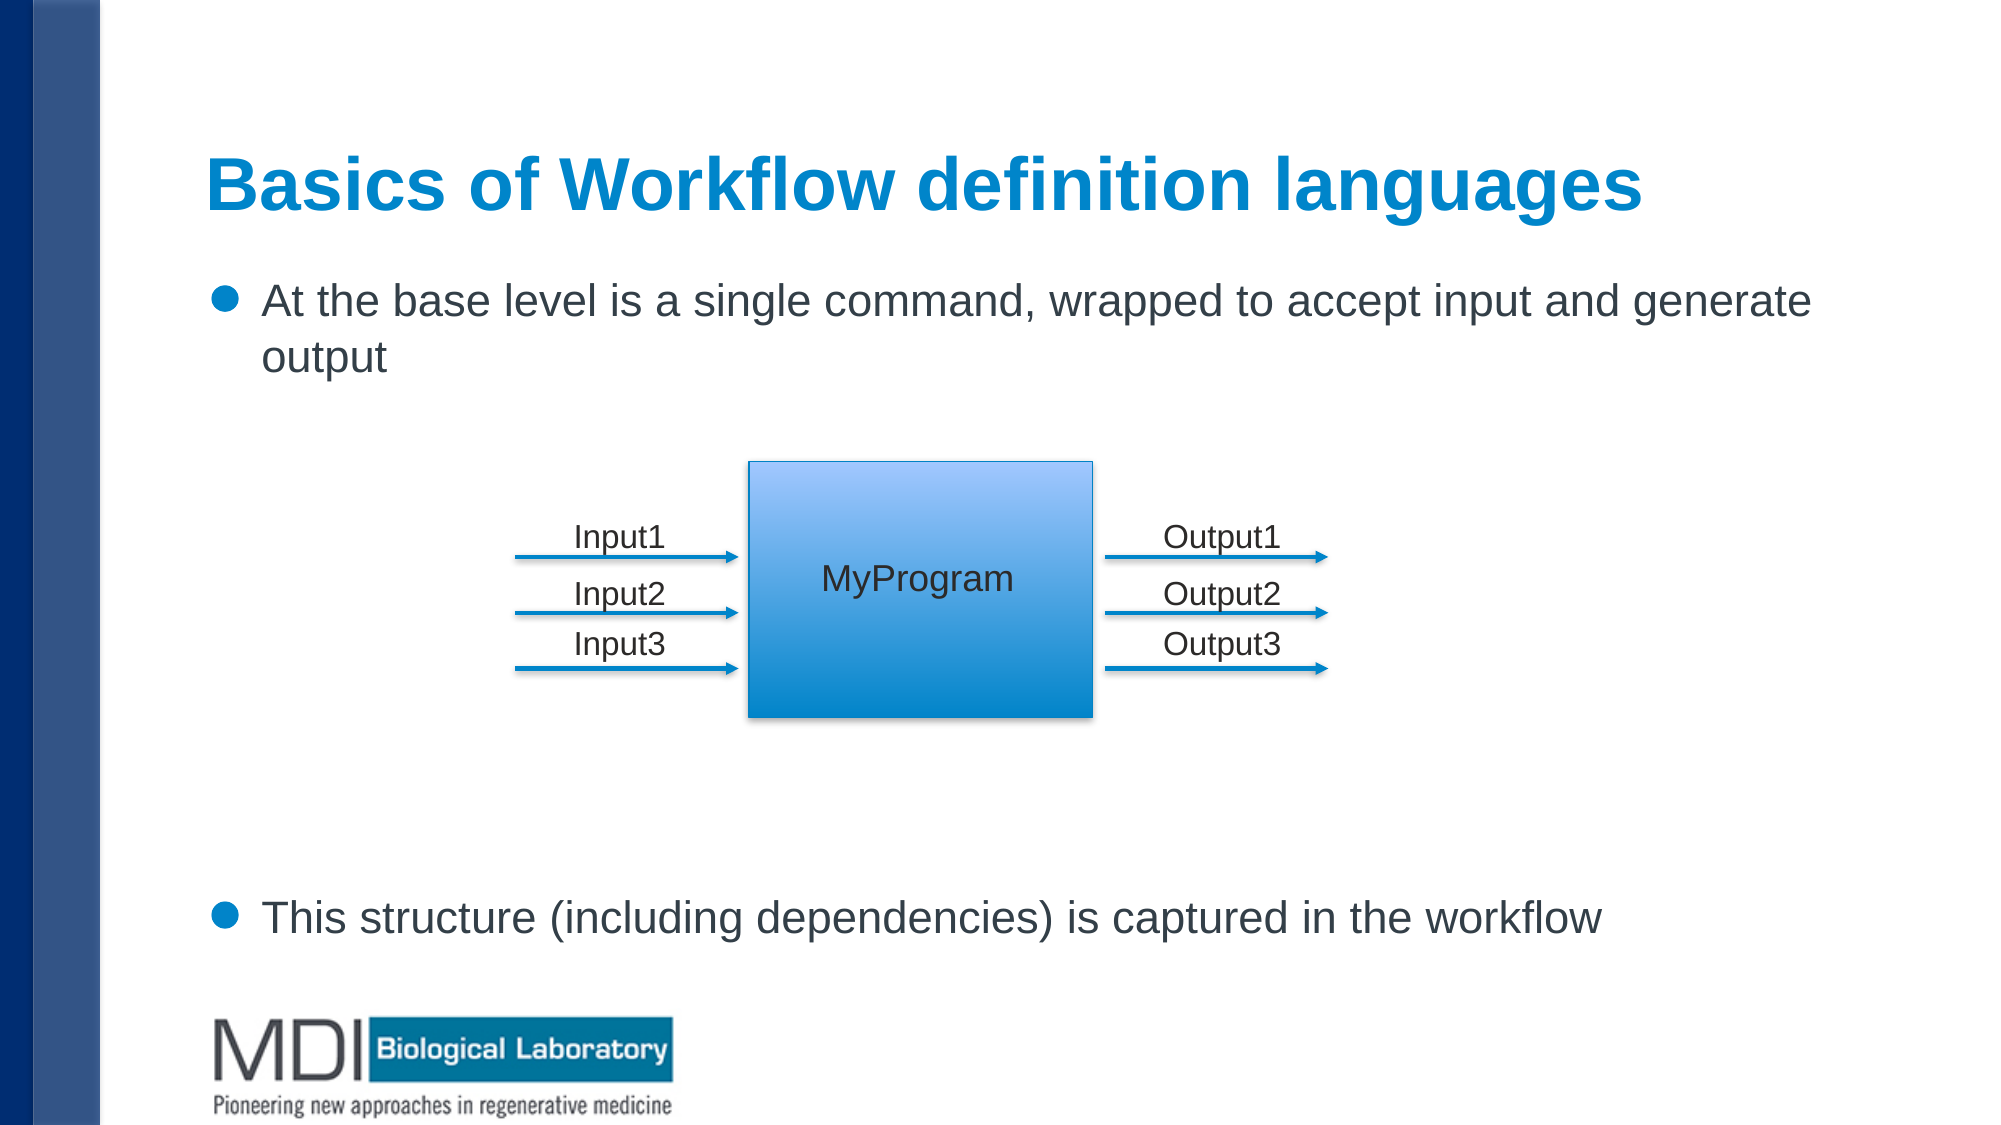

# Basics of Workflow definition languages
At the base level is a single command, wrapped to accept input and generate output

This structure (including dependencies) is captured in the workflow

MyProgram
Output1
Output2
Output3
Input1
Input2
Input3